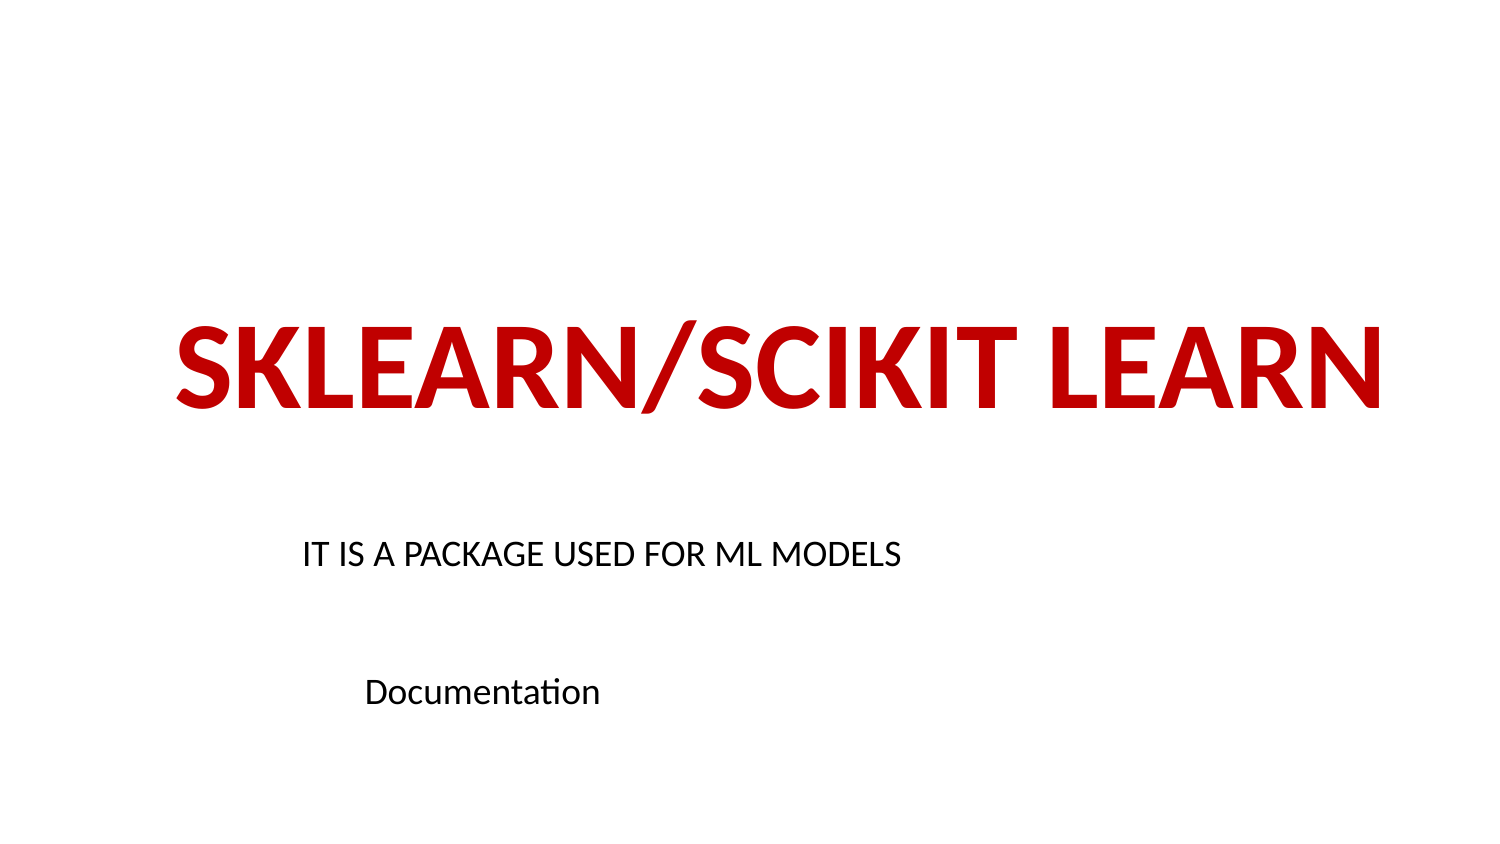

SKLEARN/SCIKIT LEARN
IT IS A PACKAGE USED FOR ML MODELS
Documentation